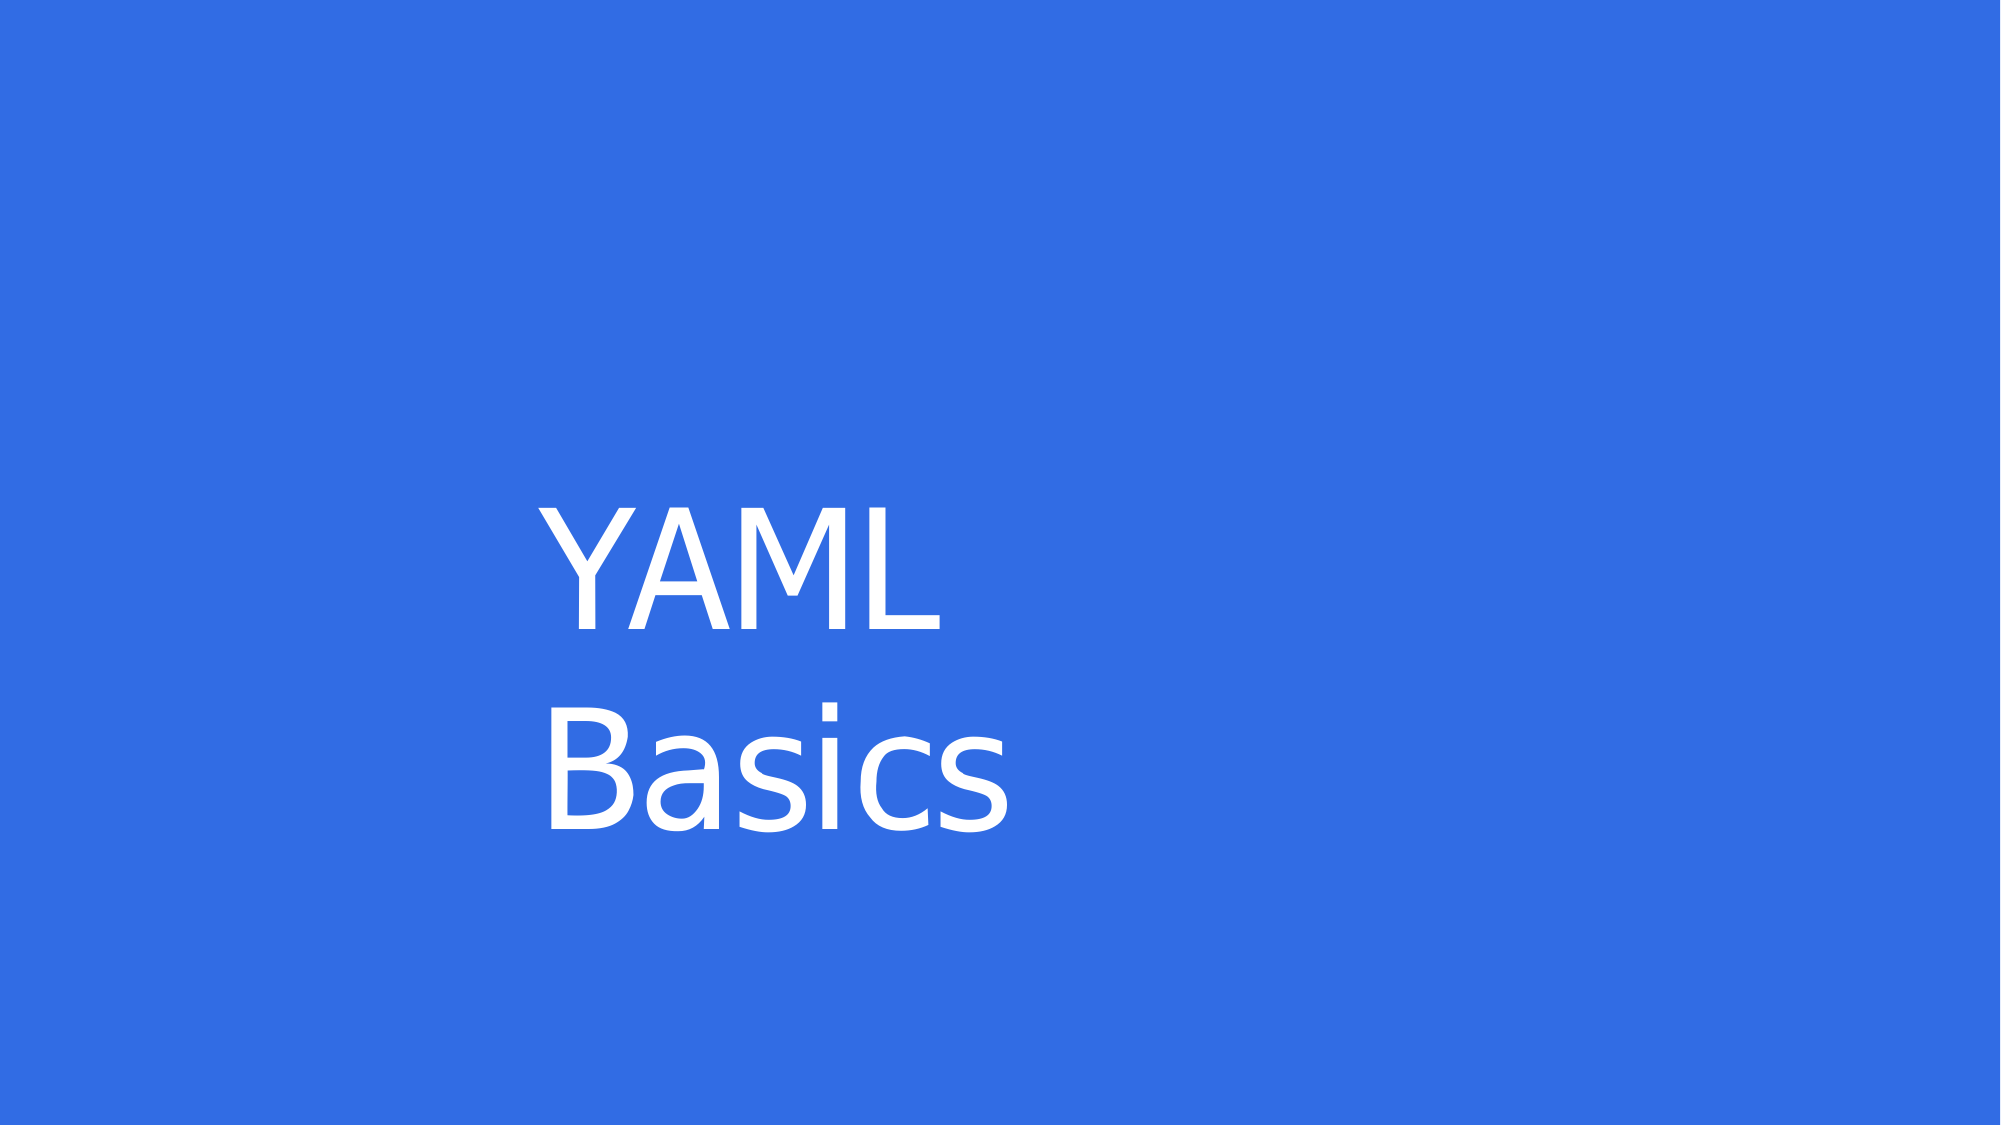

# YAML Basics
Copyright © Thinknyx Technologies LLP